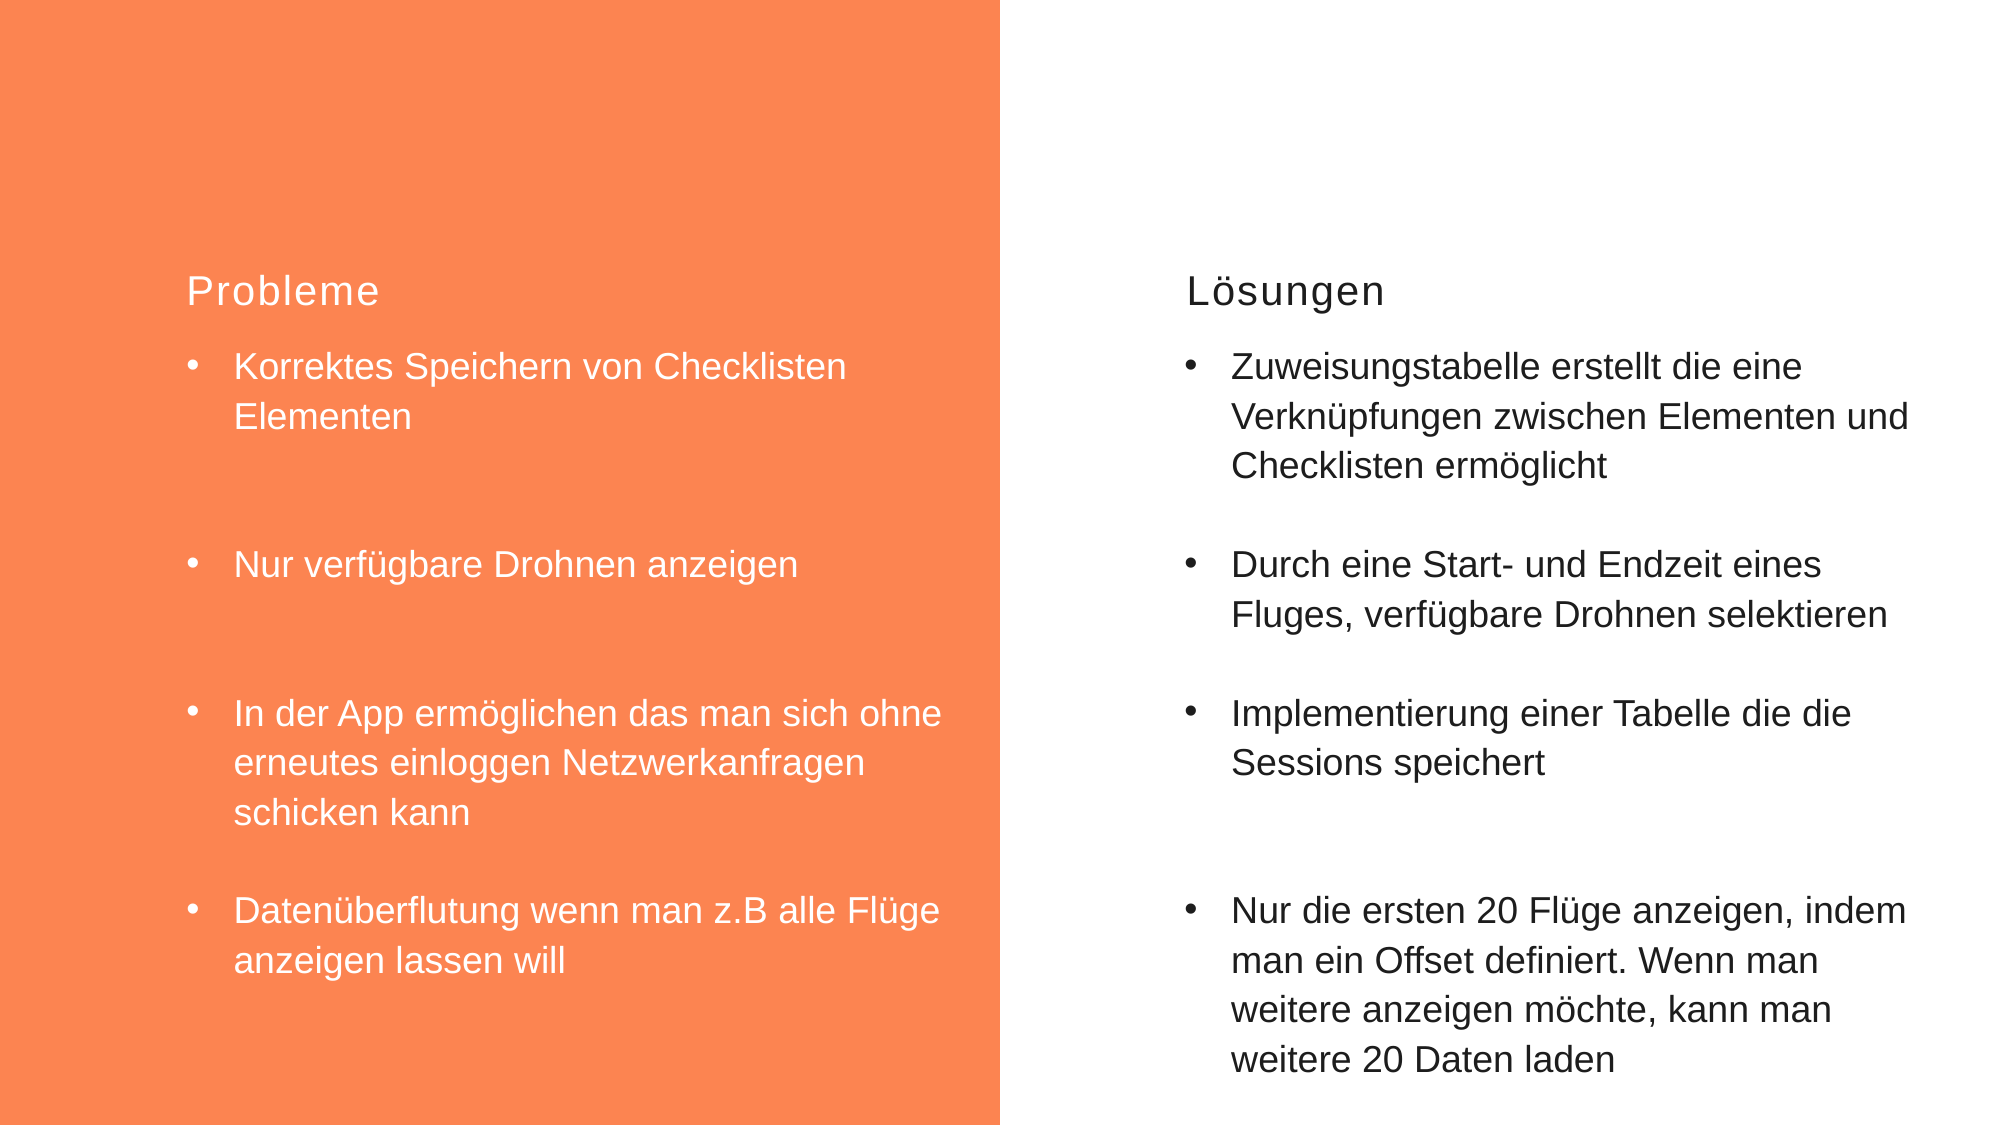

Probleme
Lösungen
Korrektes Speichern von Checklisten Elementen

Nur verfügbare Drohnen anzeigen

In der App ermöglichen das man sich ohne erneutes einloggen Netzwerkanfragen schicken kann

Datenüberflutung wenn man z.B alle Flüge anzeigen lassen will
Zuweisungstabelle erstellt die eine Verknüpfungen zwischen Elementen und Checklisten ermöglicht

Durch eine Start- und Endzeit eines Fluges, verfügbare Drohnen selektieren

Implementierung einer Tabelle die die Sessions speichert

Nur die ersten 20 Flüge anzeigen, indem man ein Offset definiert. Wenn man weitere anzeigen möchte, kann man weitere 20 Daten laden